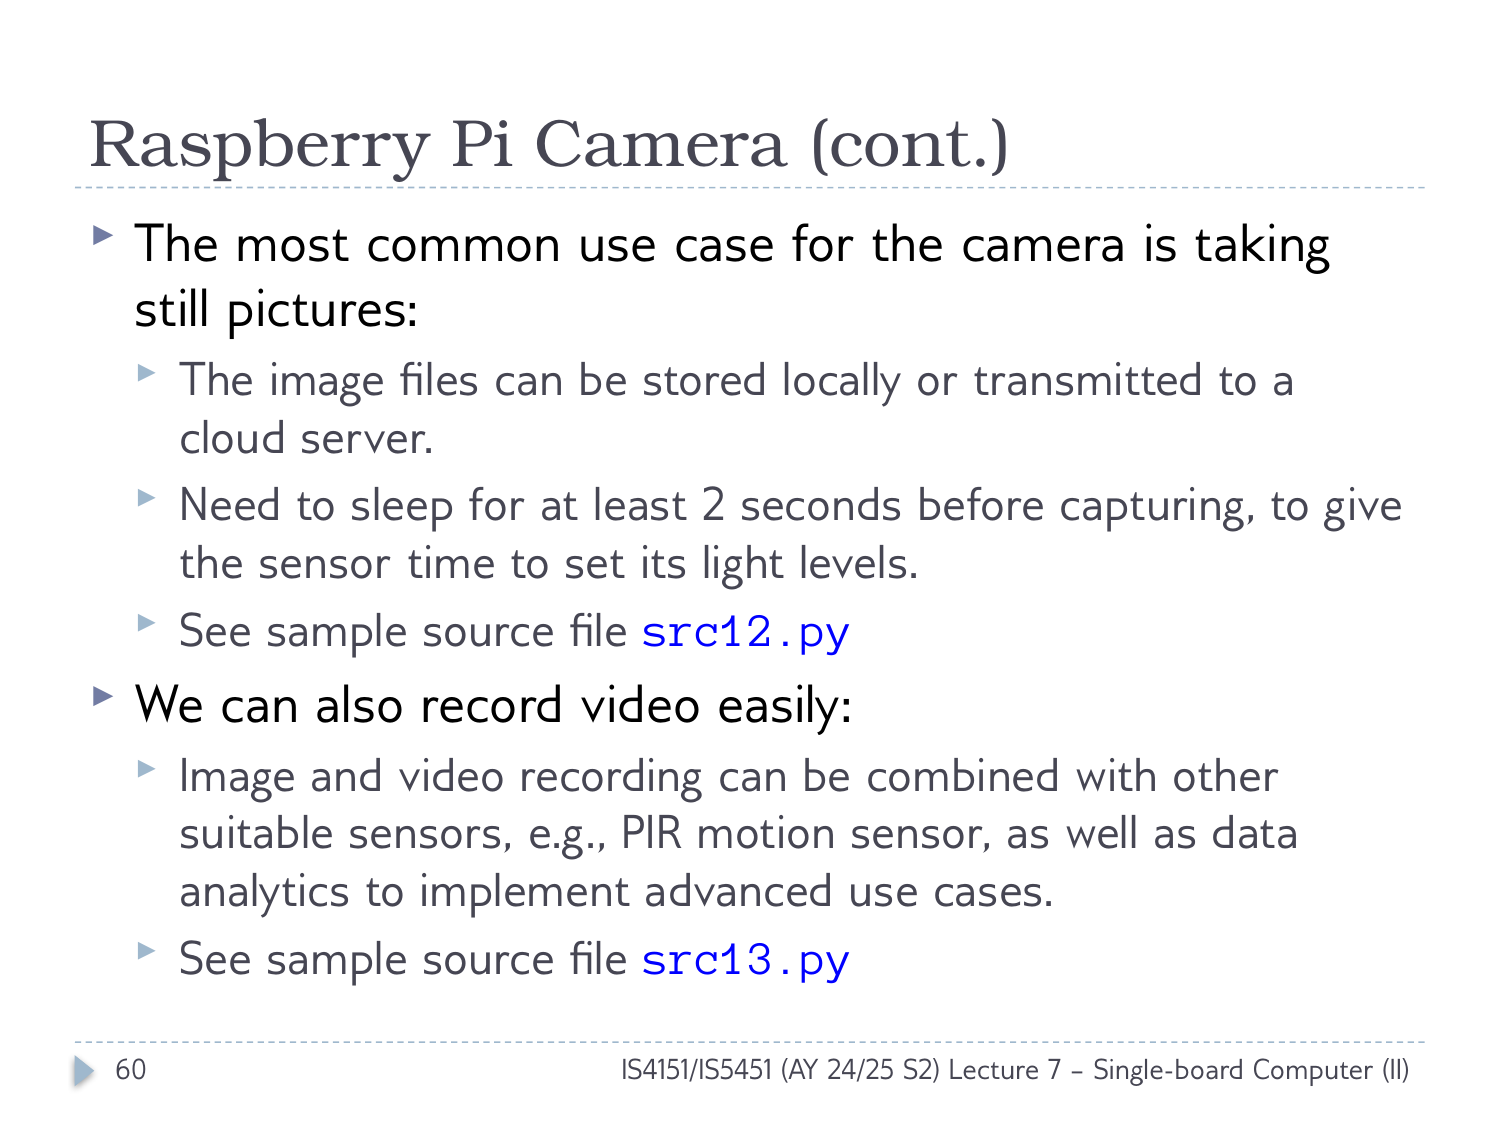

# Raspberry Pi Camera (cont.)
The most common use case for the camera is taking still pictures:
The image files can be stored locally or transmitted to a cloud server.
Need to sleep for at least 2 seconds before capturing, to give the sensor time to set its light levels.
See sample source file src12.py
We can also record video easily:
Image and video recording can be combined with other suitable sensors, e.g., PIR motion sensor, as well as data analytics to implement advanced use cases.
See sample source file src13.py
60
IS4151/IS5451 (AY 24/25 S2) Lecture 7 – Single-board Computer (II)